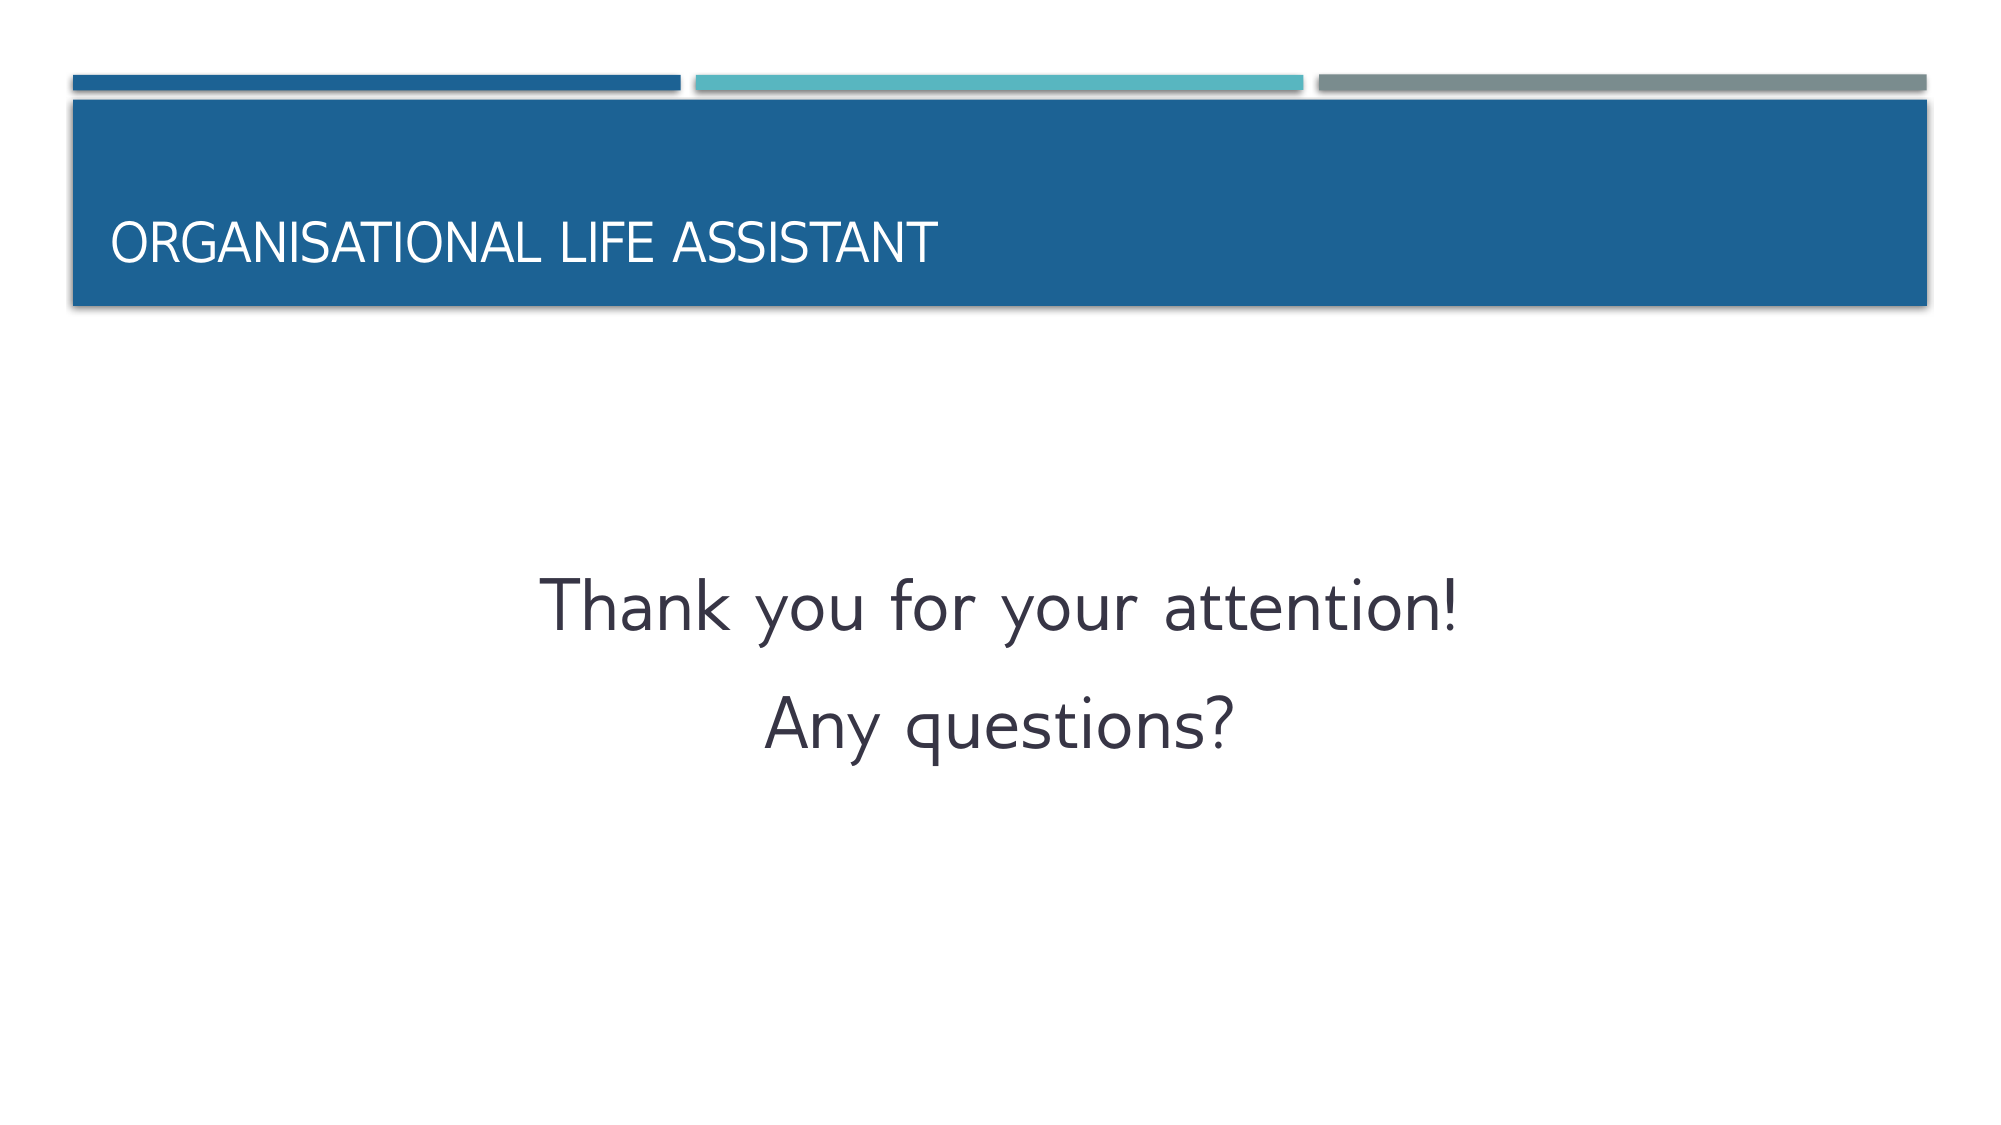

# Organisational life assistant
Thank you for your attention!
Any questions?